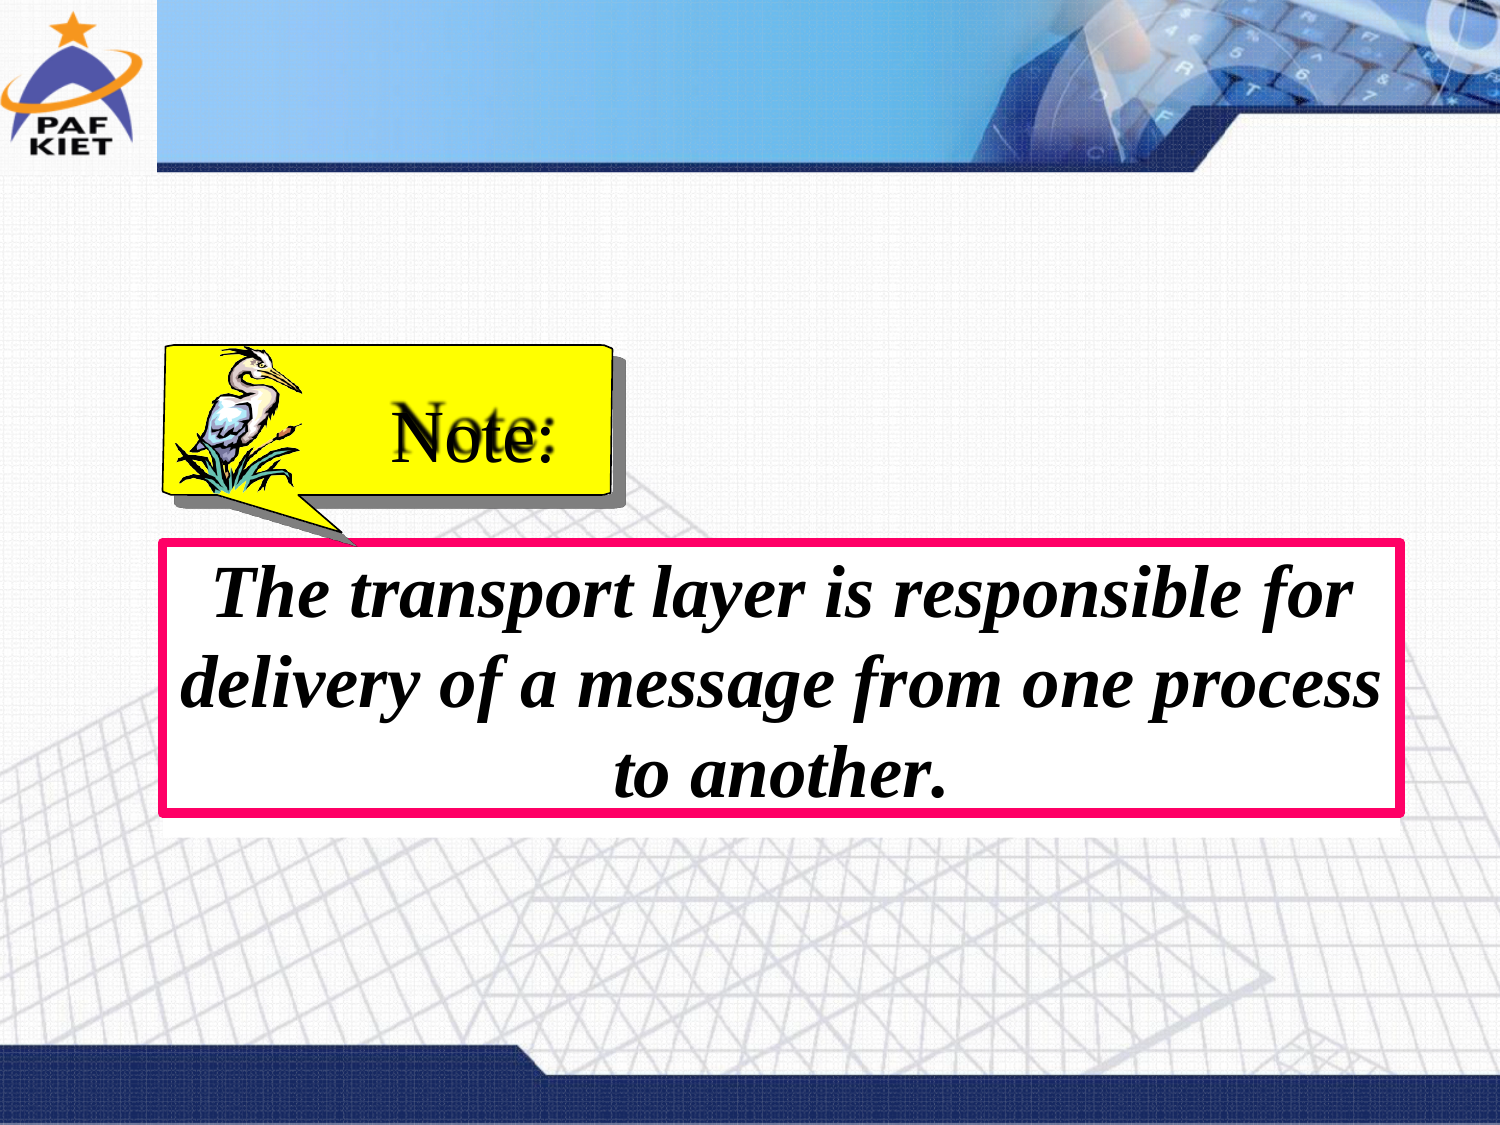

Note:

The transport layer is responsible for delivery of a message from one process to another.